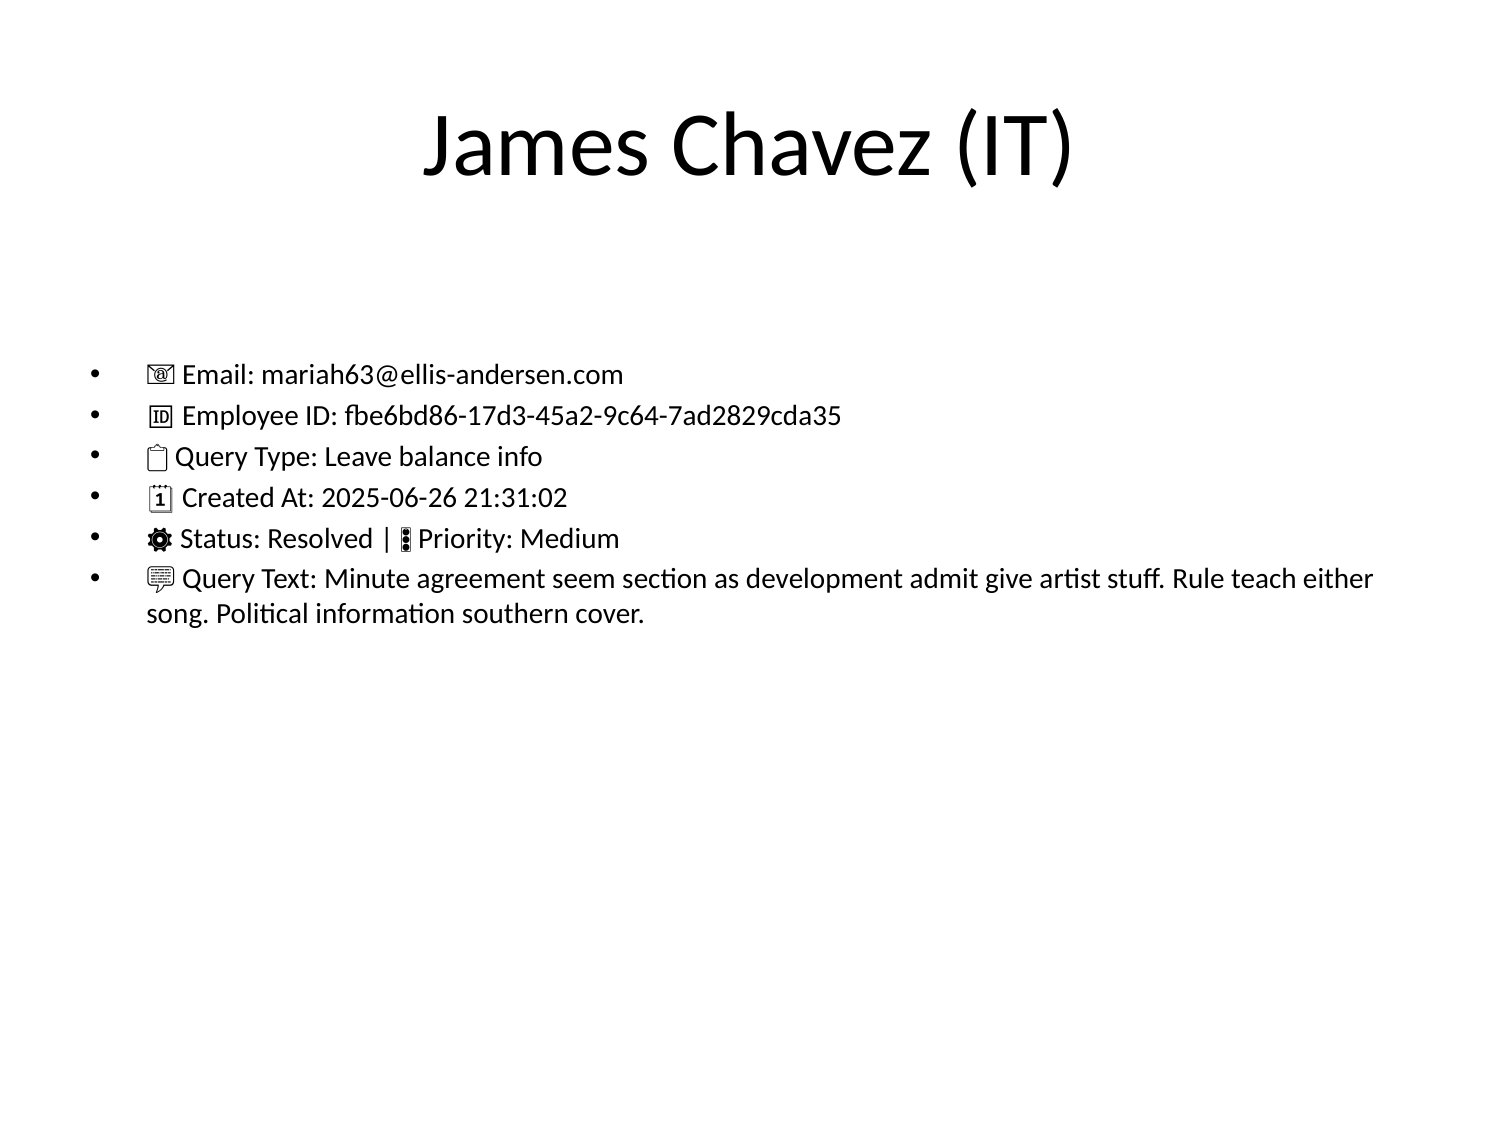

# James Chavez (IT)

📧 Email: mariah63@ellis-andersen.com
🆔 Employee ID: fbe6bd86-17d3-45a2-9c64-7ad2829cda35
📋 Query Type: Leave balance info
🗓 Created At: 2025-06-26 21:31:02
⚙ Status: Resolved | 🚦 Priority: Medium
💬 Query Text: Minute agreement seem section as development admit give artist stuff. Rule teach either song. Political information southern cover.